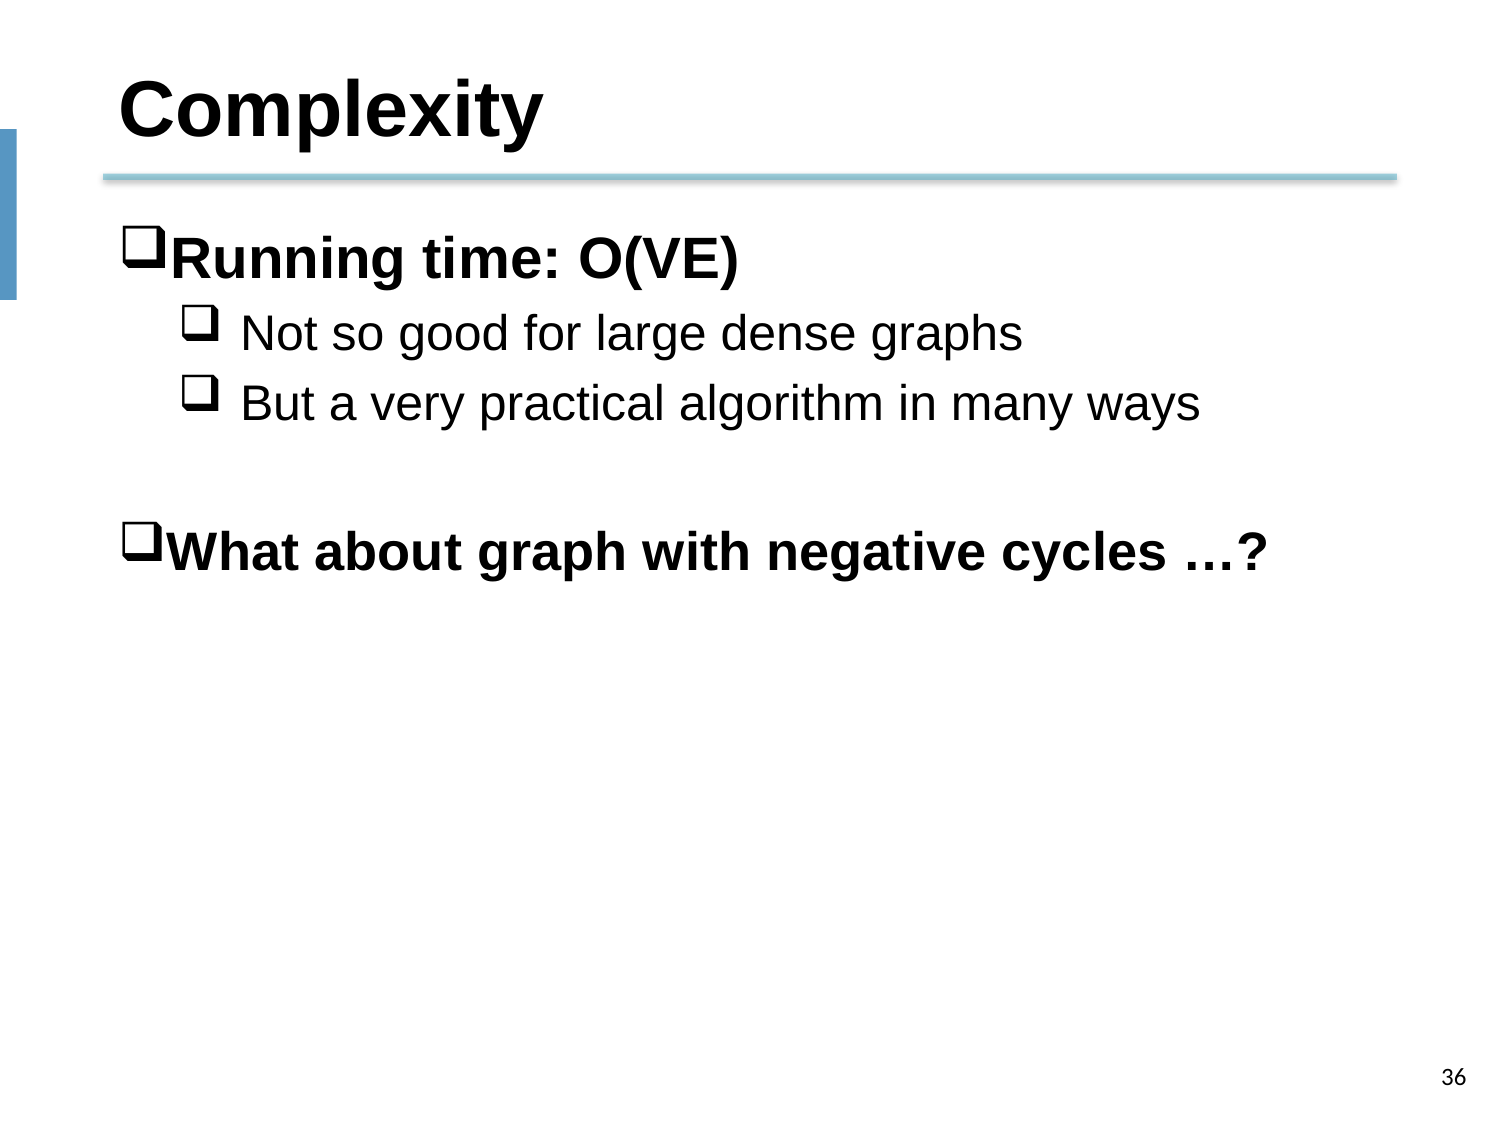

# Complexity
Running time: O(VE)
Not so good for large dense graphs
But a very practical algorithm in many ways

What about graph with negative cycles …?
36